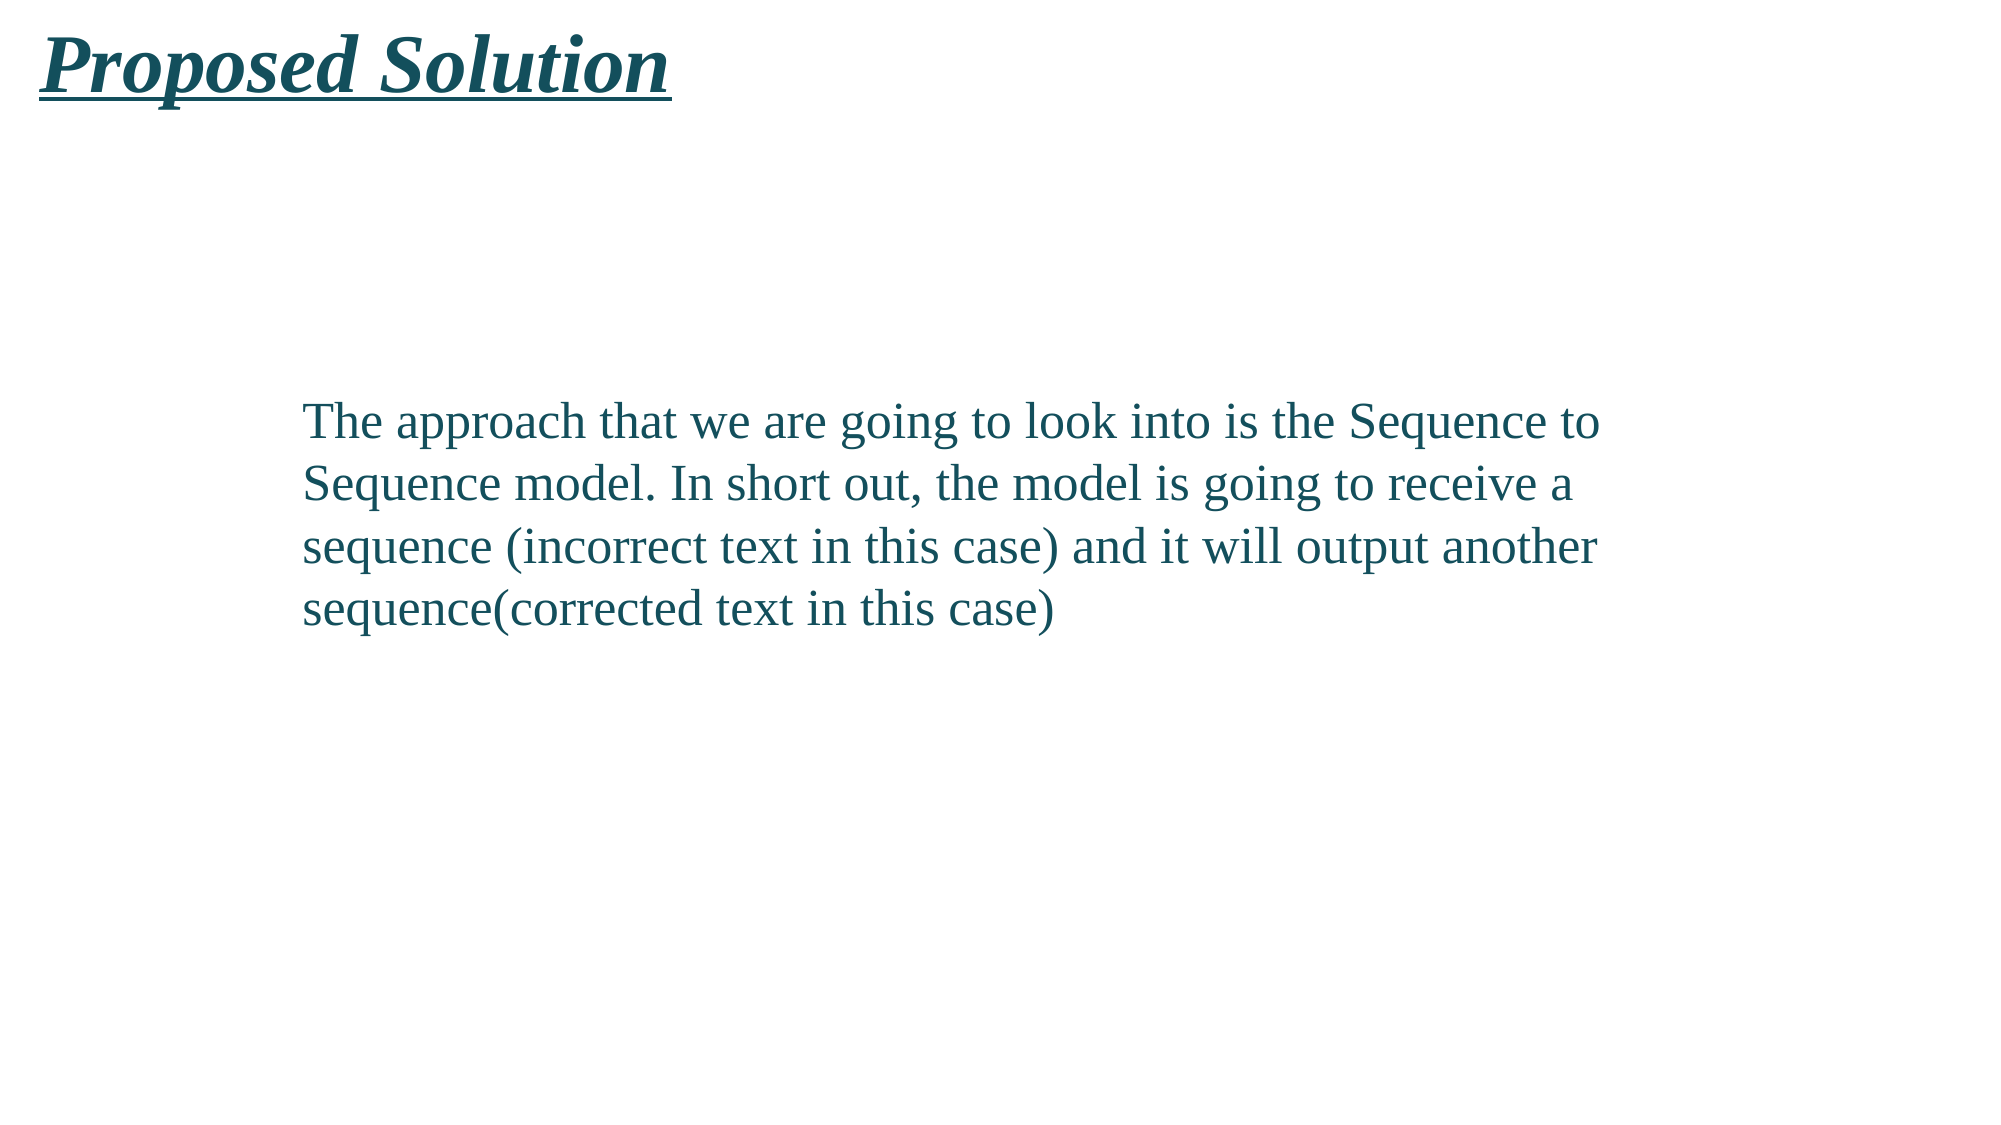

Proposed Solution
The approach that we are going to look into is the Sequence to Sequence model. In short out, the model is going to receive a sequence (incorrect text in this case) and it will output another sequence(corrected text in this case)